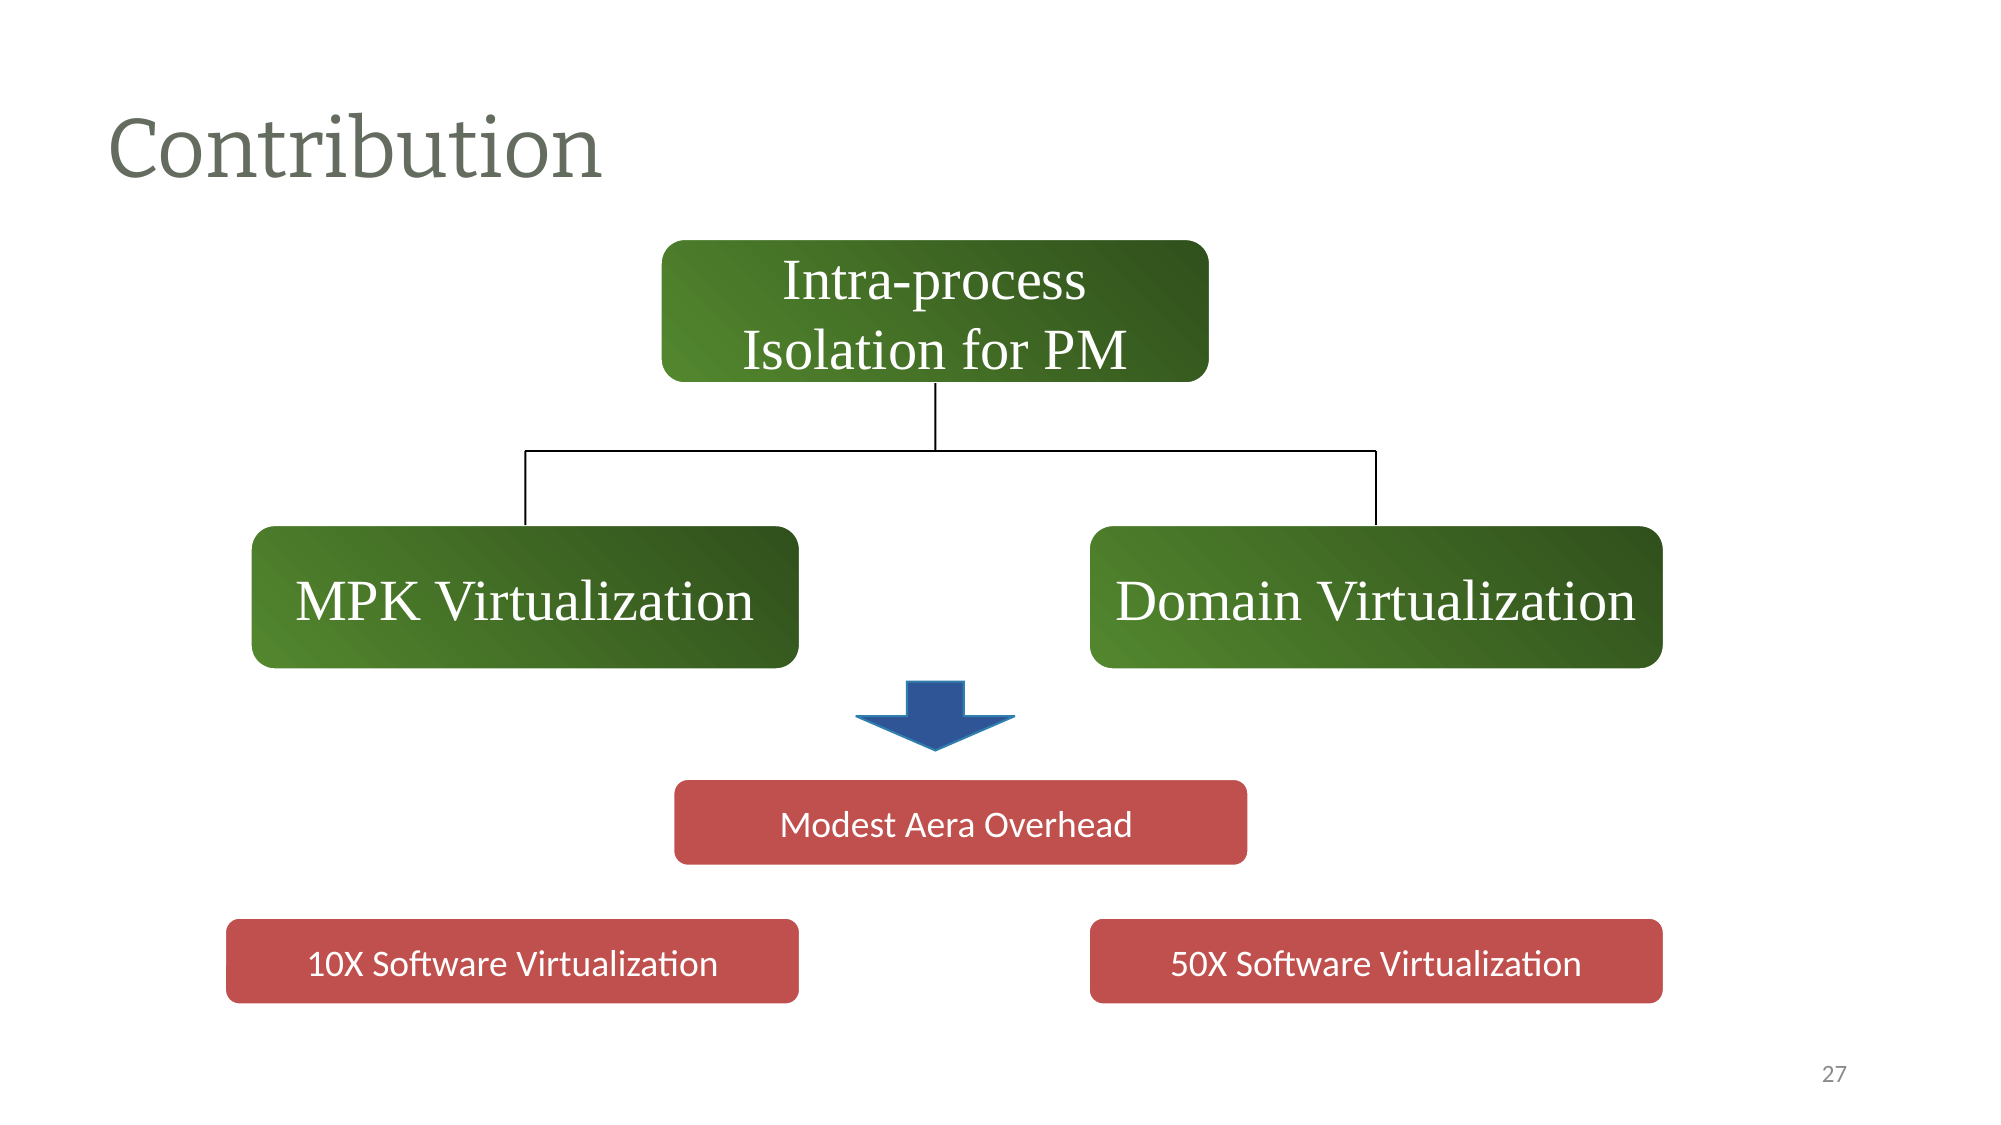

# Contribution
Intra-process Isolation for PM
MPK Virtualization
Domain Virtualization

Modest Aera Overhead
10X Software Virtualization
50X Software Virtualization
27